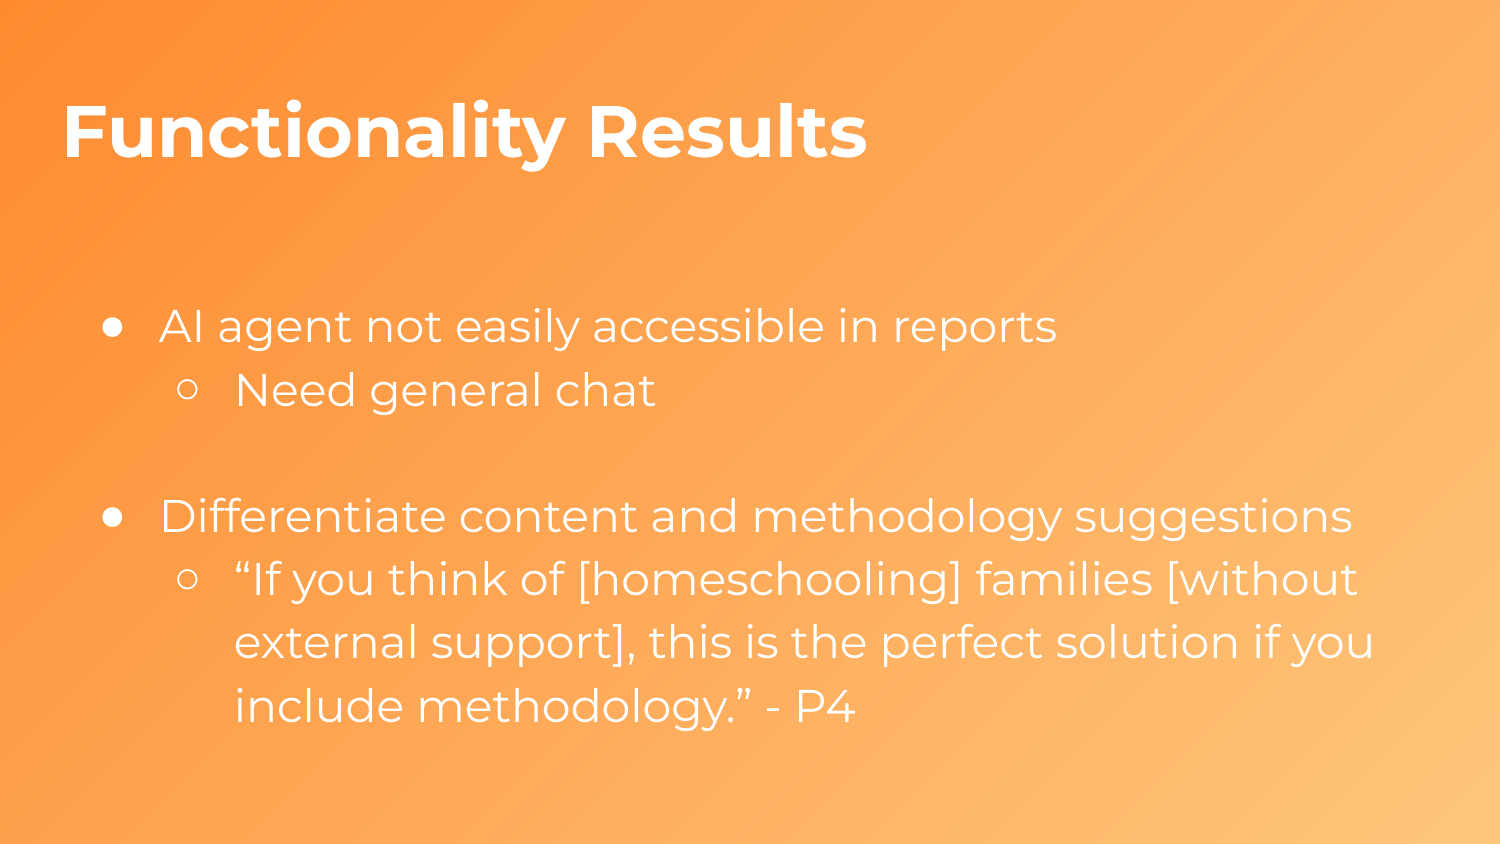

# Functionality Results
AI agent not easily accessible in reports
Need general chat

Differentiate content and methodology suggestions
“If you think of [homeschooling] families [without external support], this is the perfect solution if you include methodology.” - P4